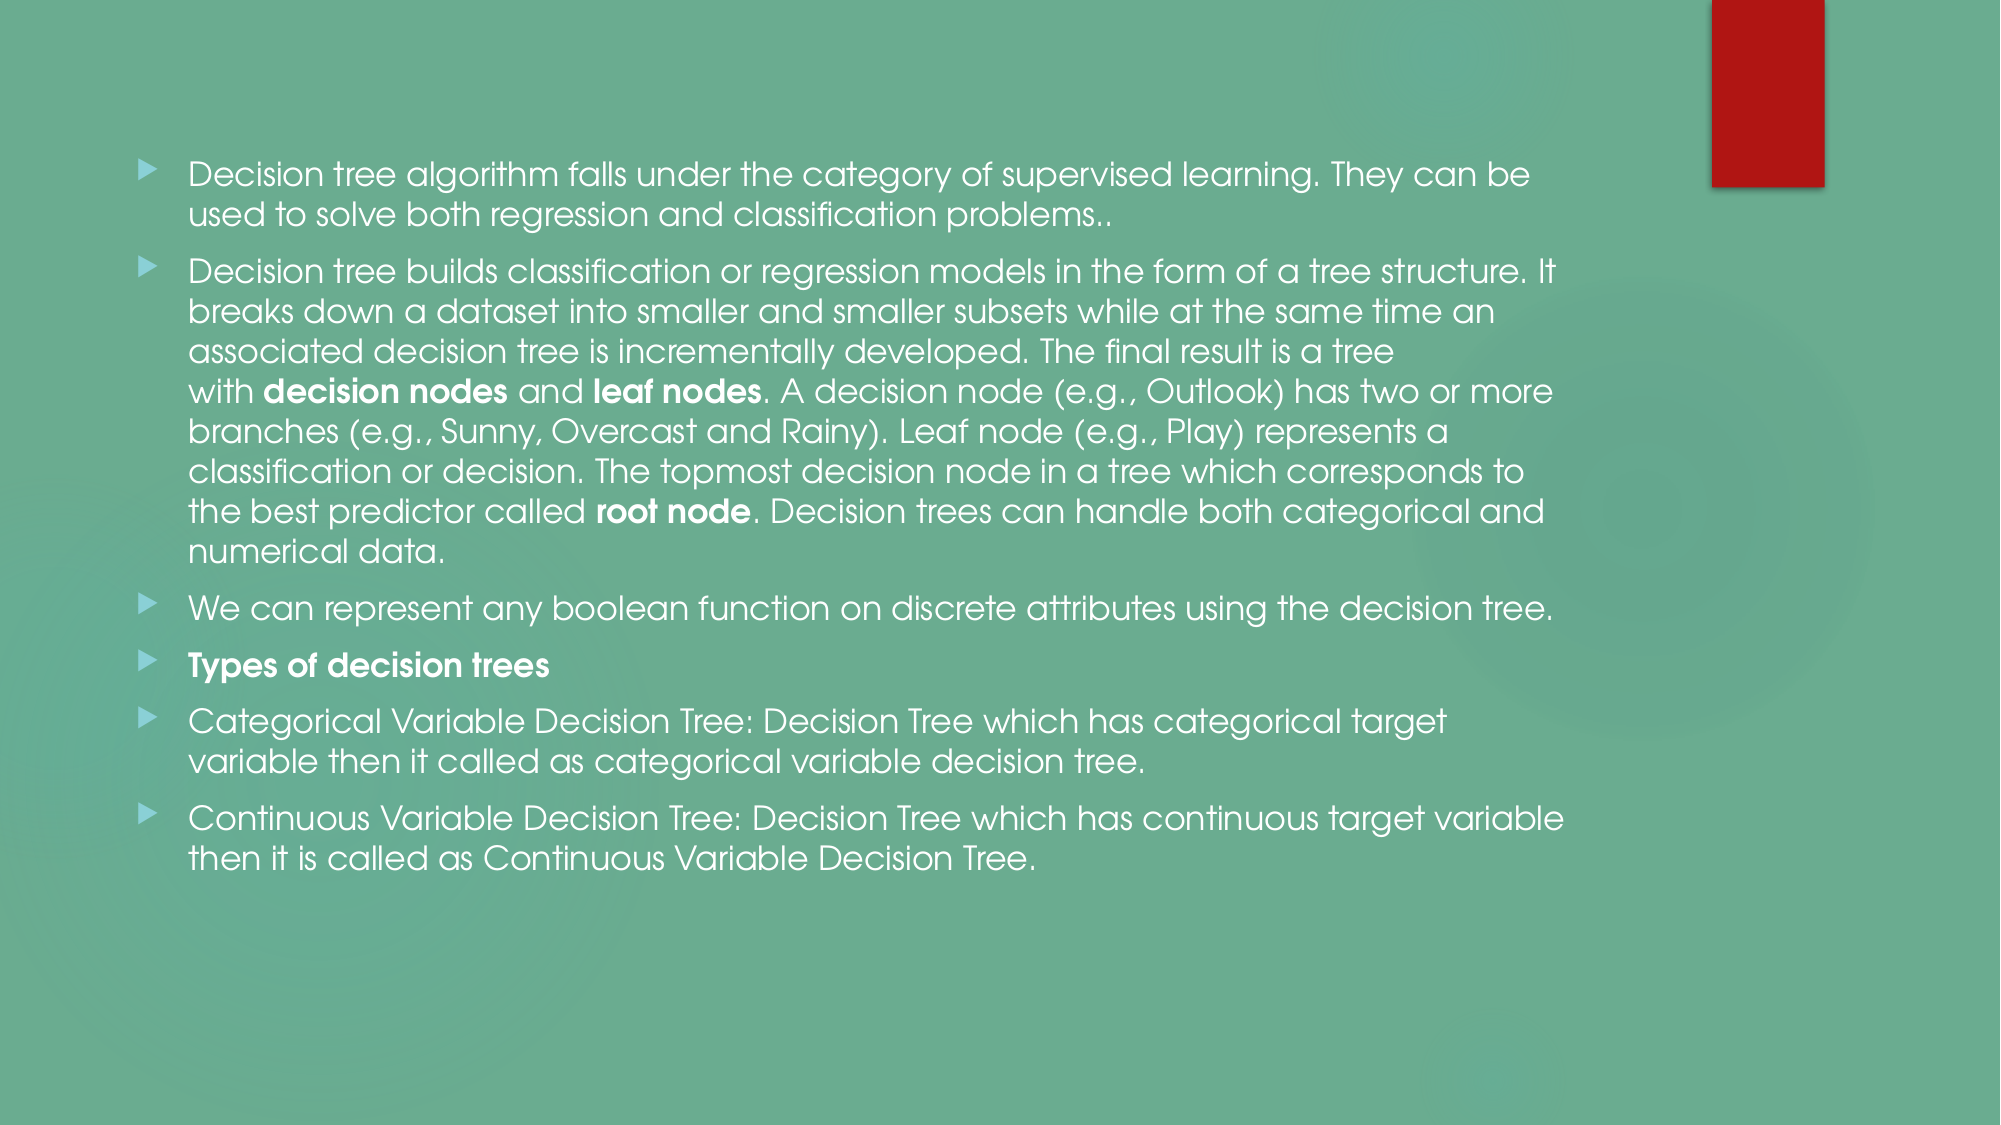

#
Decision tree algorithm falls under the category of supervised learning. They can be used to solve both regression and classification problems..
Decision tree builds classification or regression models in the form of a tree structure. It breaks down a dataset into smaller and smaller subsets while at the same time an associated decision tree is incrementally developed. The final result is a tree with decision nodes and leaf nodes. A decision node (e.g., Outlook) has two or more branches (e.g., Sunny, Overcast and Rainy). Leaf node (e.g., Play) represents a classification or decision. The topmost decision node in a tree which corresponds to the best predictor called root node. Decision trees can handle both categorical and numerical data.
We can represent any boolean function on discrete attributes using the decision tree.
Types of decision trees
Categorical Variable Decision Tree: Decision Tree which has categorical target variable then it called as categorical variable decision tree.
Continuous Variable Decision Tree: Decision Tree which has continuous target variable then it is called as Continuous Variable Decision Tree.